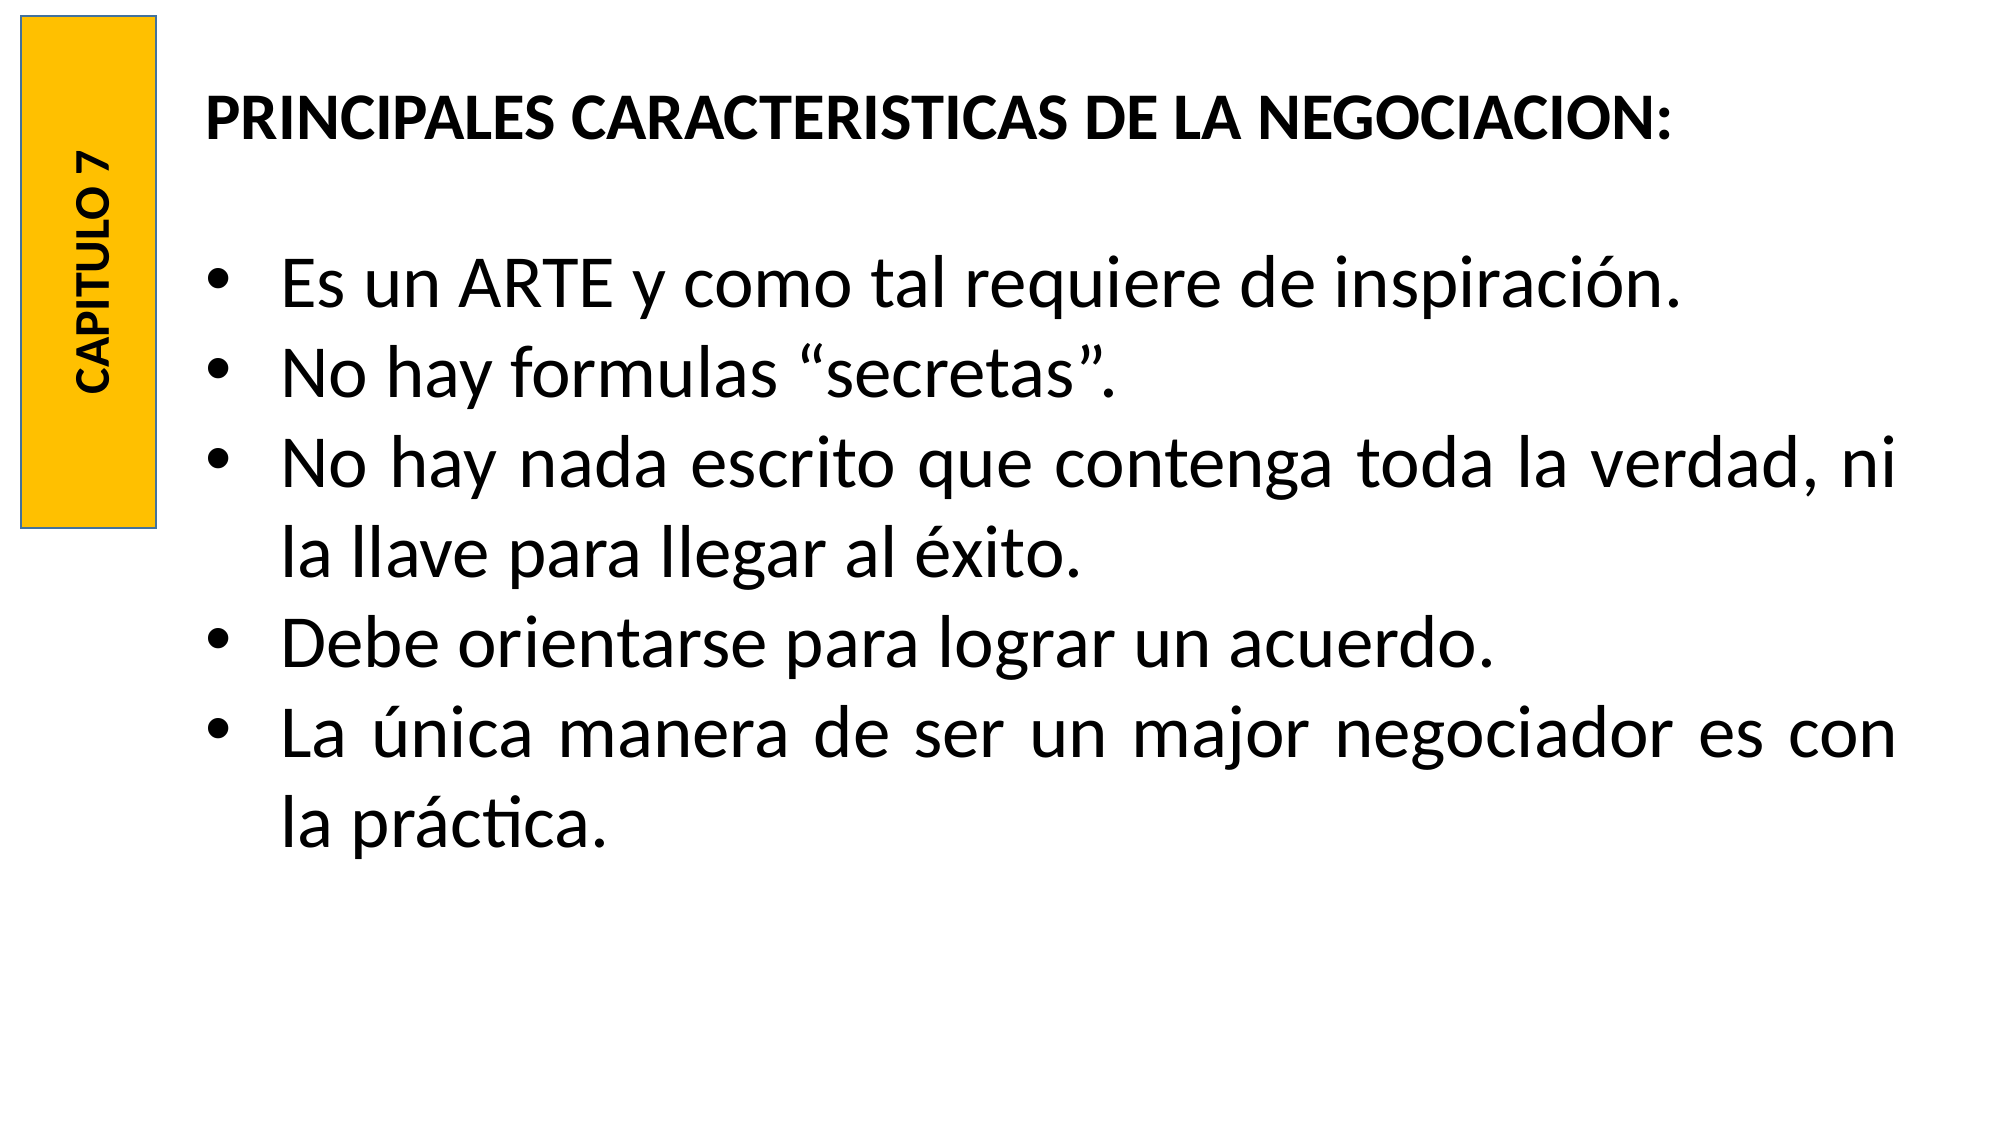

PRINCIPALES CARACTERISTICAS DE LA NEGOCIACION:

Es un ARTE y como tal requiere de inspiración.
No hay formulas “secretas”.
No hay nada escrito que contenga toda la verdad, ni la llave para llegar al éxito.
Debe orientarse para lograr un acuerdo.
La única manera de ser un major negociador es con la práctica.
CAPITULO 7